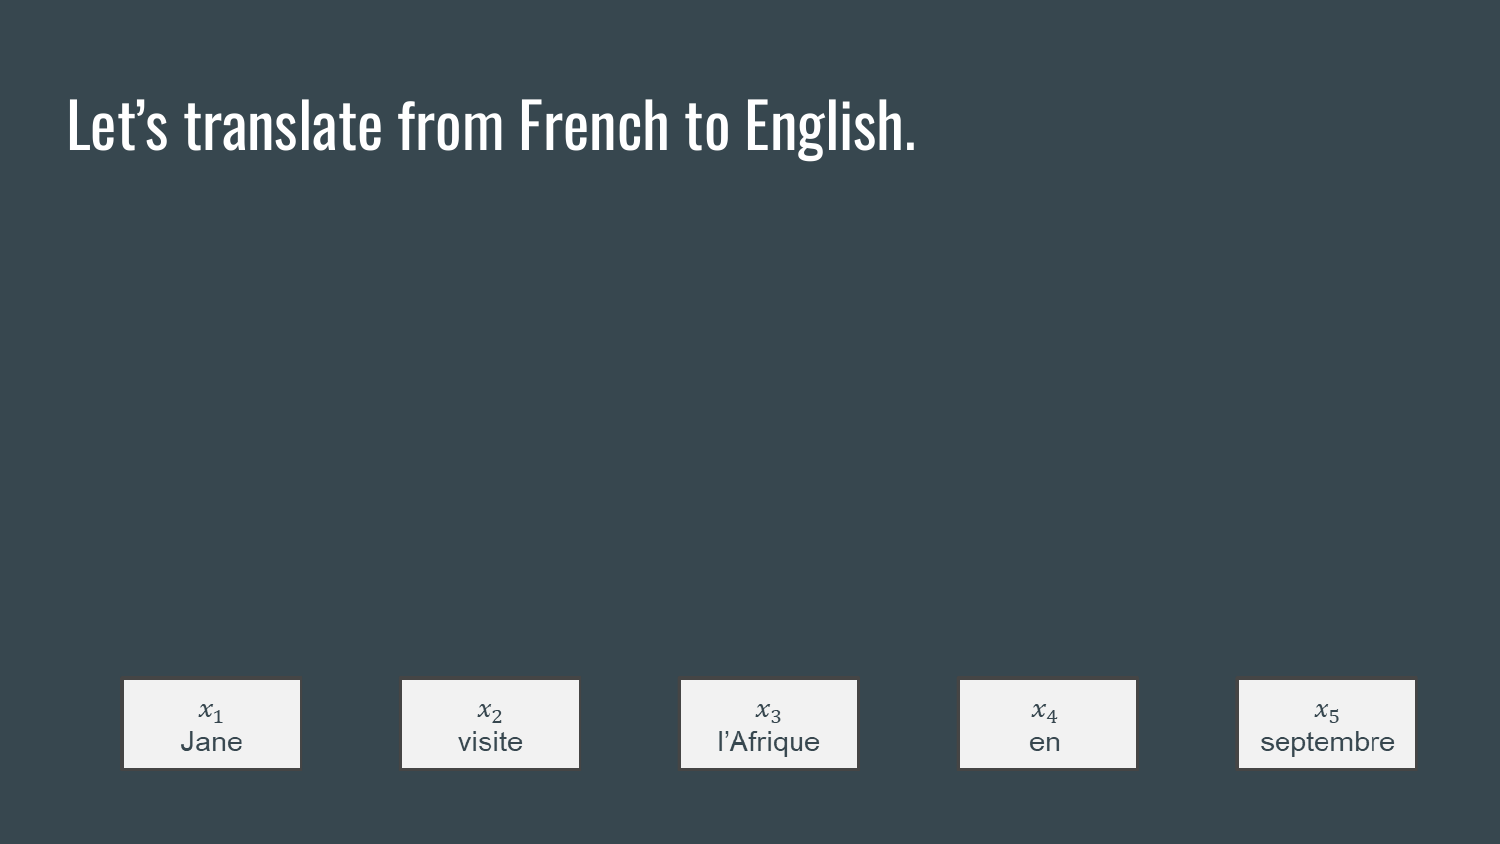

# Let’s translate from French to English.